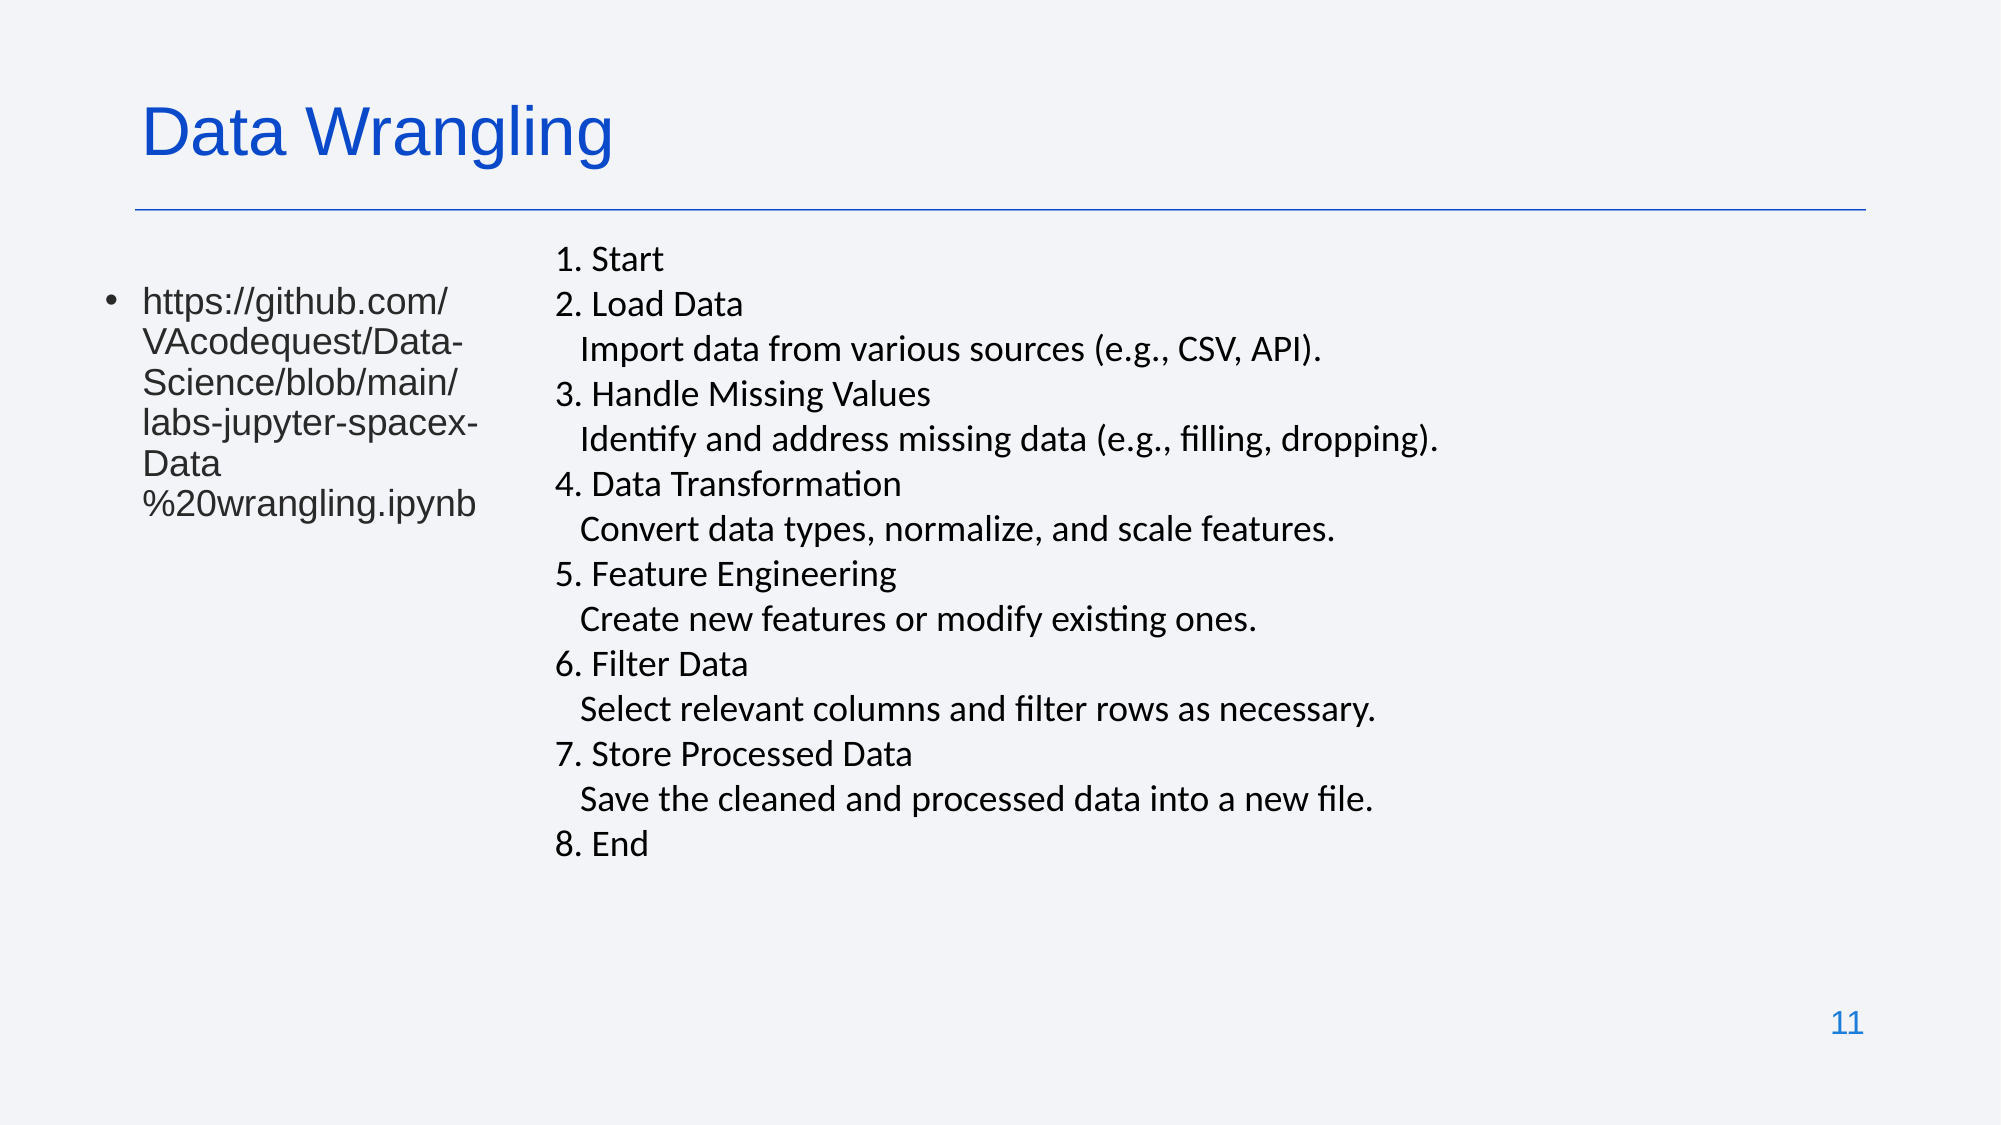

Data Wrangling
1. Start
2. Load Data
   Import data from various sources (e.g., CSV, API).
3. Handle Missing Values
   Identify and address missing data (e.g., filling, dropping).
4. Data Transformation
   Convert data types, normalize, and scale features.
5. Feature Engineering
   Create new features or modify existing ones.
6. Filter Data
   Select relevant columns and filter rows as necessary.
7. Store Processed Data
   Save the cleaned and processed data into a new file.
8. End

https://github.com/VAcodequest/Data-Science/blob/main/labs-jupyter-spacex-Data%20wrangling.ipynb

11